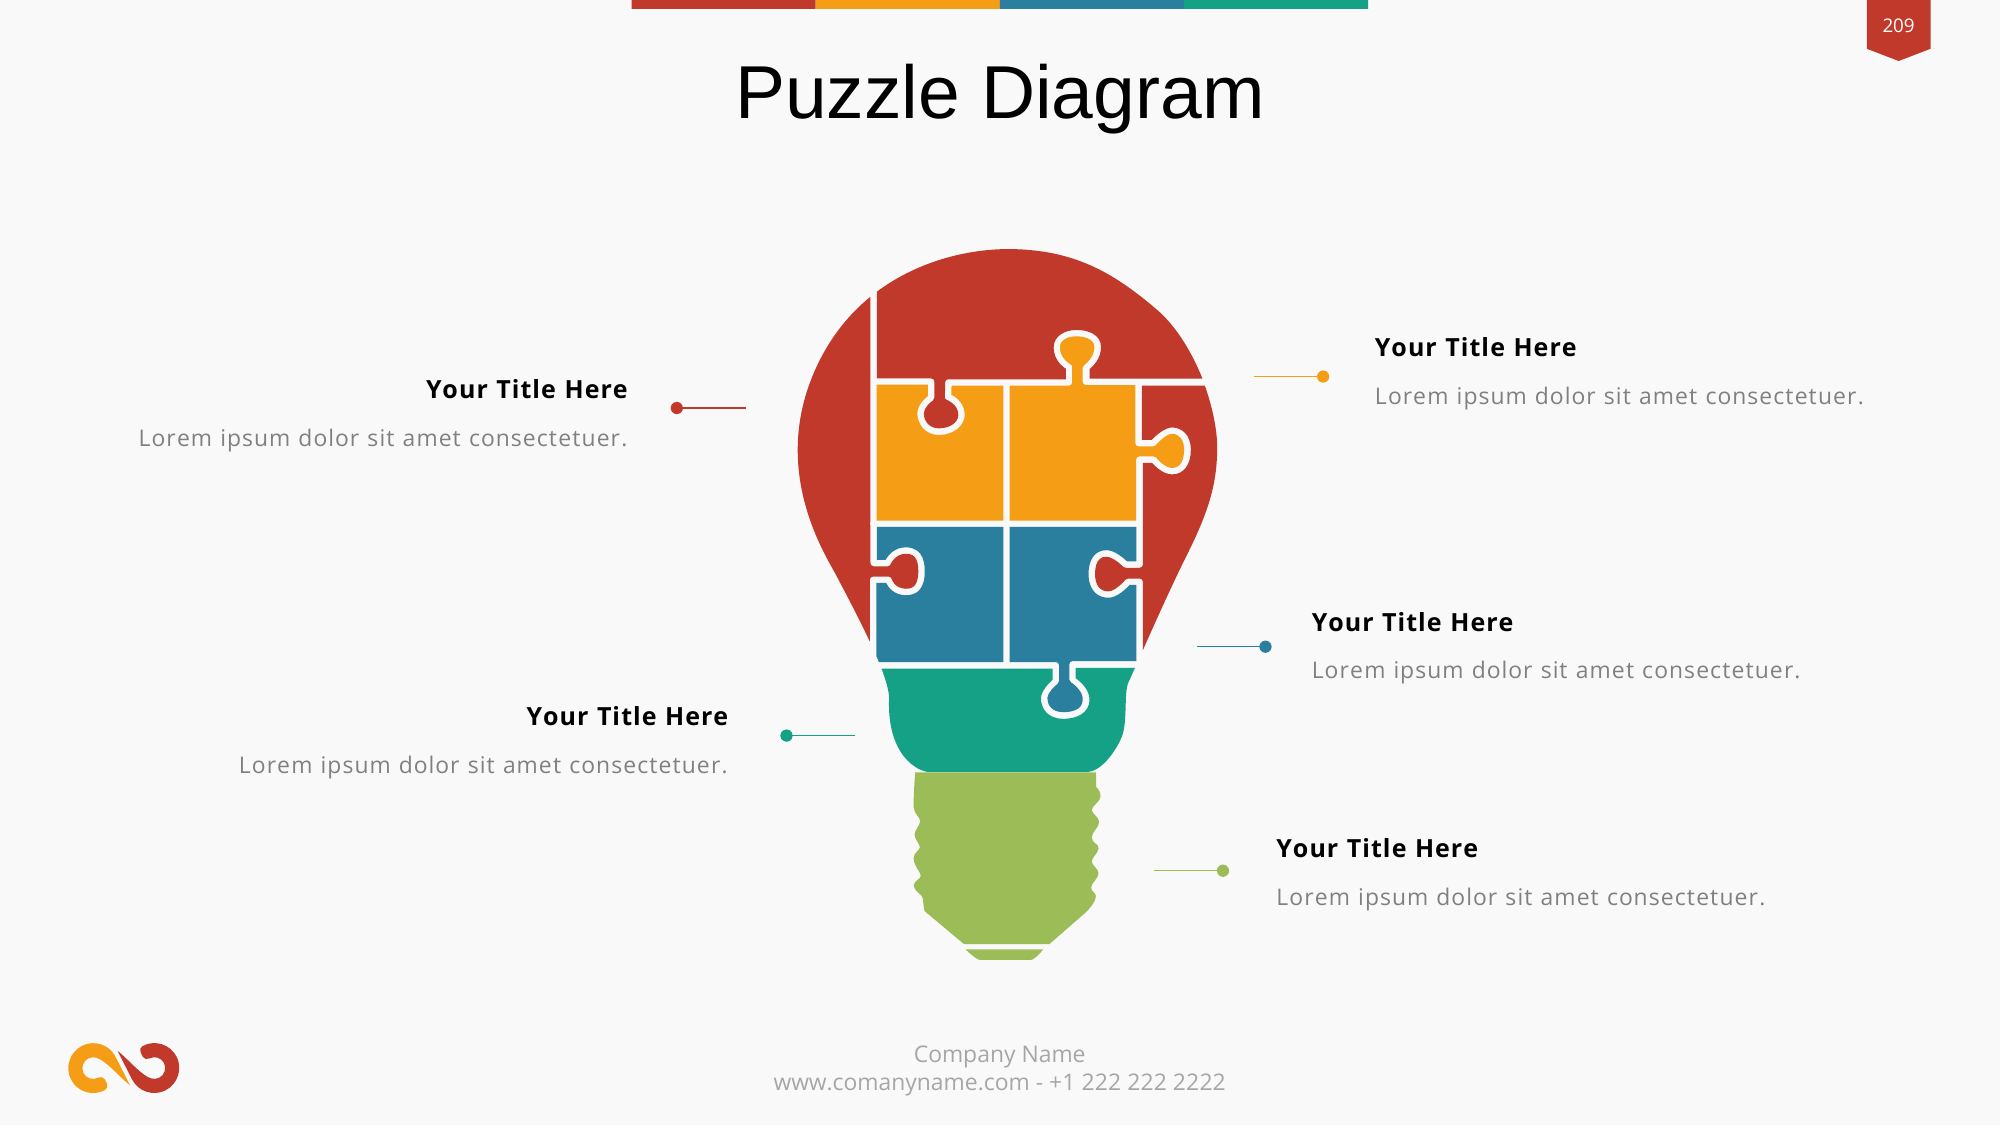

Puzzle Diagram

Your Title Here
Your Title Here
Lorem ipsum dolor sit amet consectetuer.
Lorem ipsum dolor sit amet consectetuer.
Your Title Here
Lorem ipsum dolor sit amet consectetuer.
Your Title Here
Lorem ipsum dolor sit amet consectetuer.
Your Title Here
Lorem ipsum dolor sit amet consectetuer.